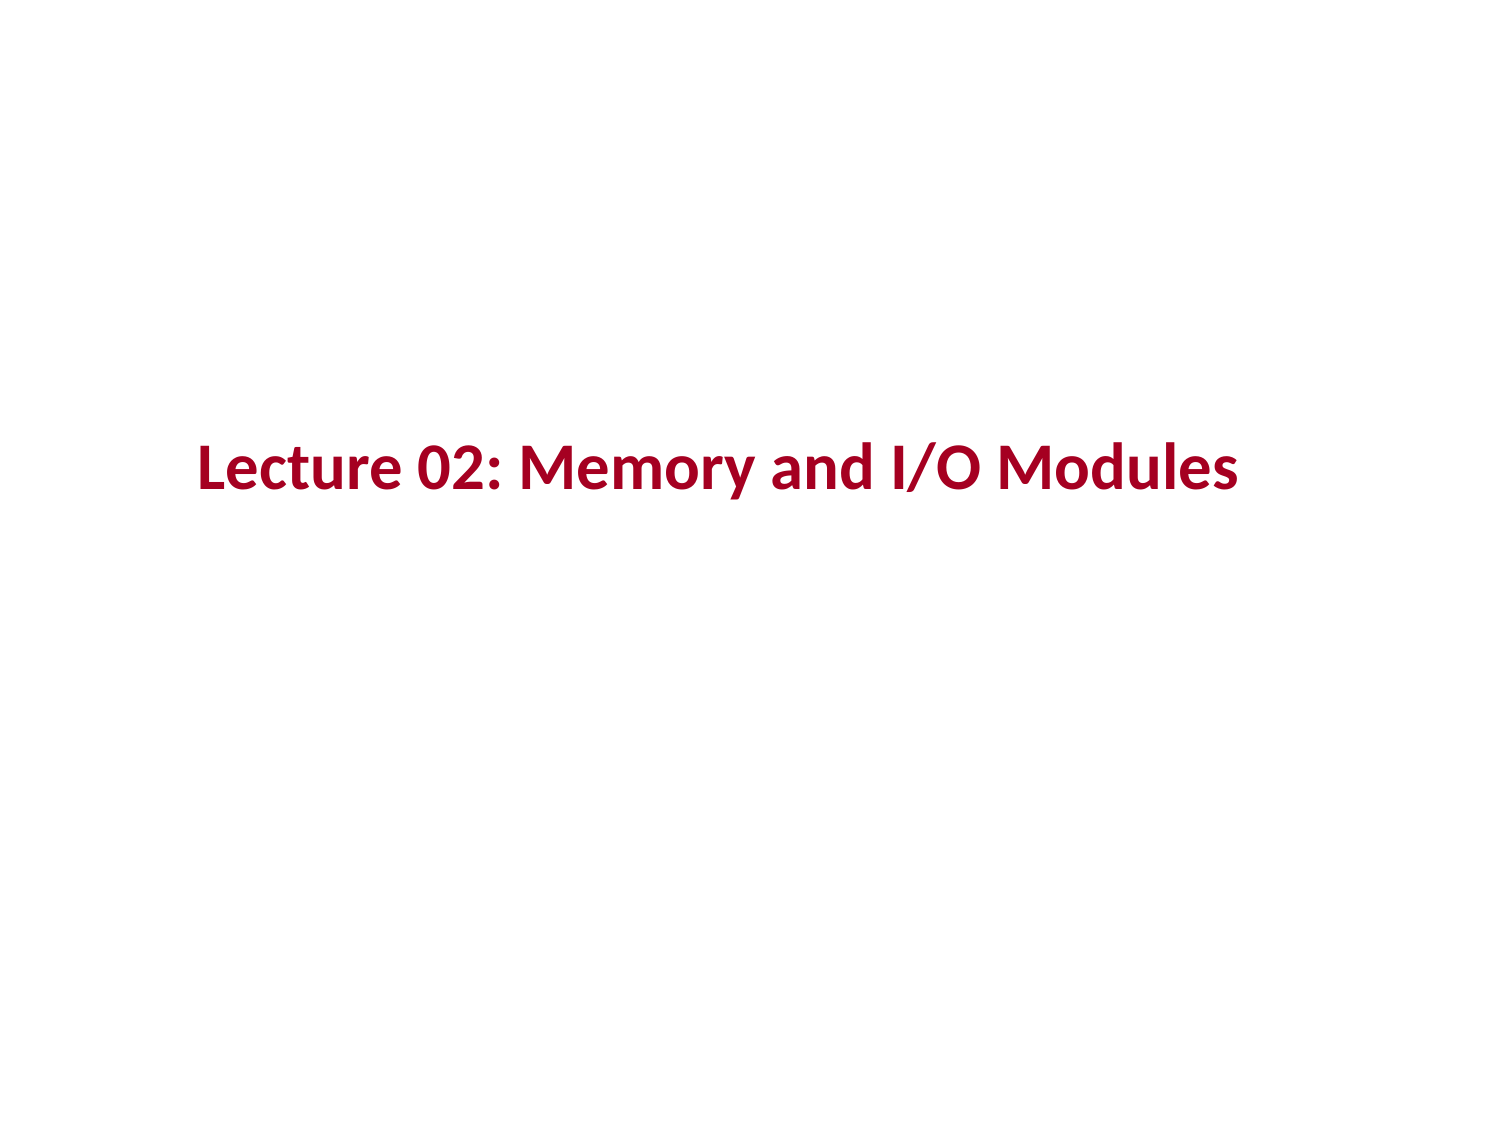

# Lecture 02: Memory and I/O Modules